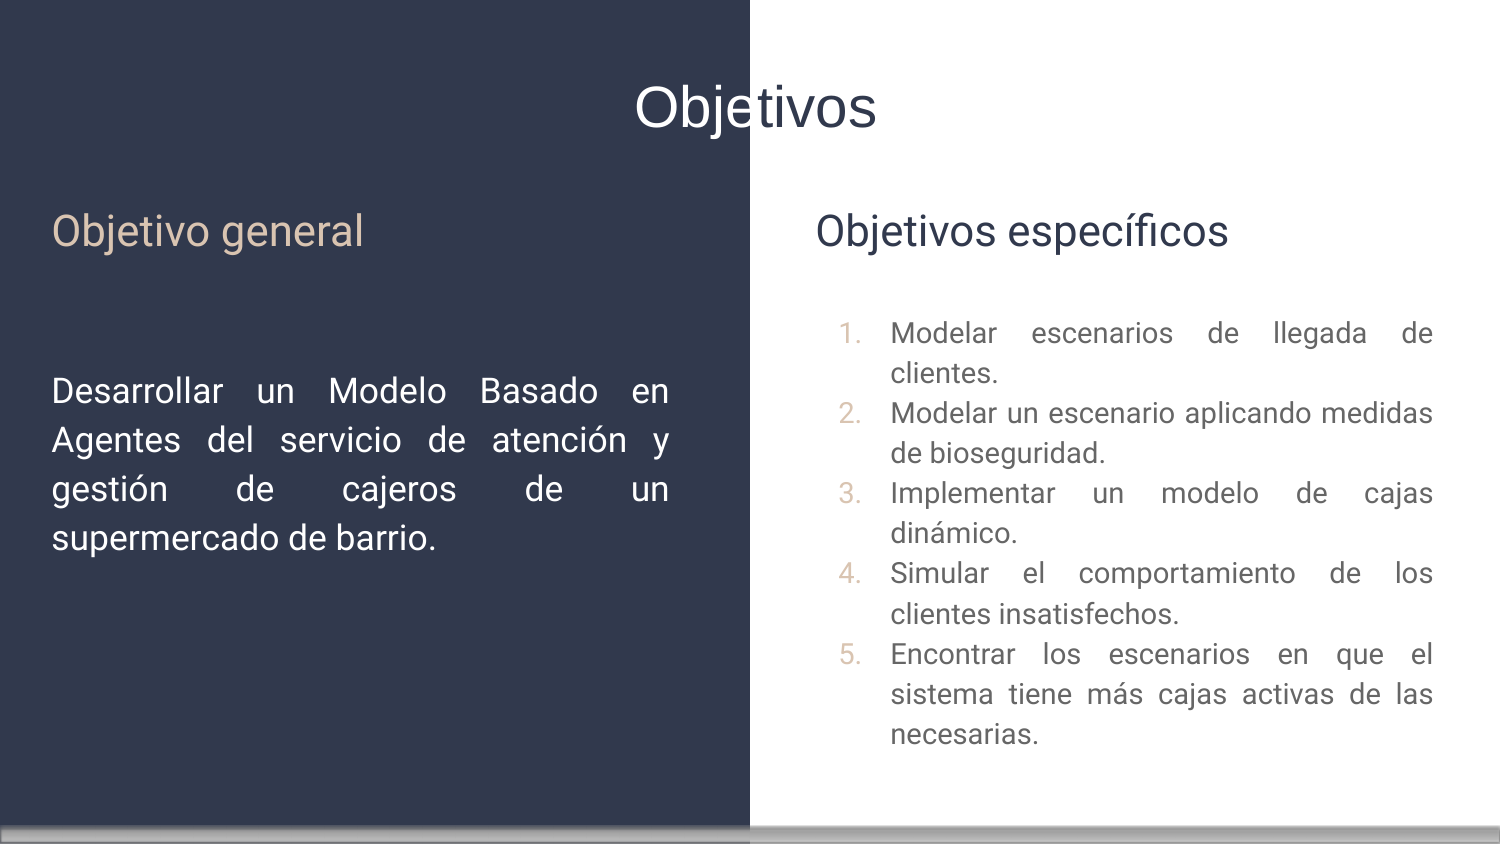

# Objetivos
Objetivo general
Objetivos específicos
Modelar escenarios de llegada de clientes.
Modelar un escenario aplicando medidas de bioseguridad.
Implementar un modelo de cajas dinámico.
Simular el comportamiento de los clientes insatisfechos.
Encontrar los escenarios en que el sistema tiene más cajas activas de las necesarias.
Desarrollar un Modelo Basado en Agentes del servicio de atención y gestión de cajeros de un supermercado de barrio.